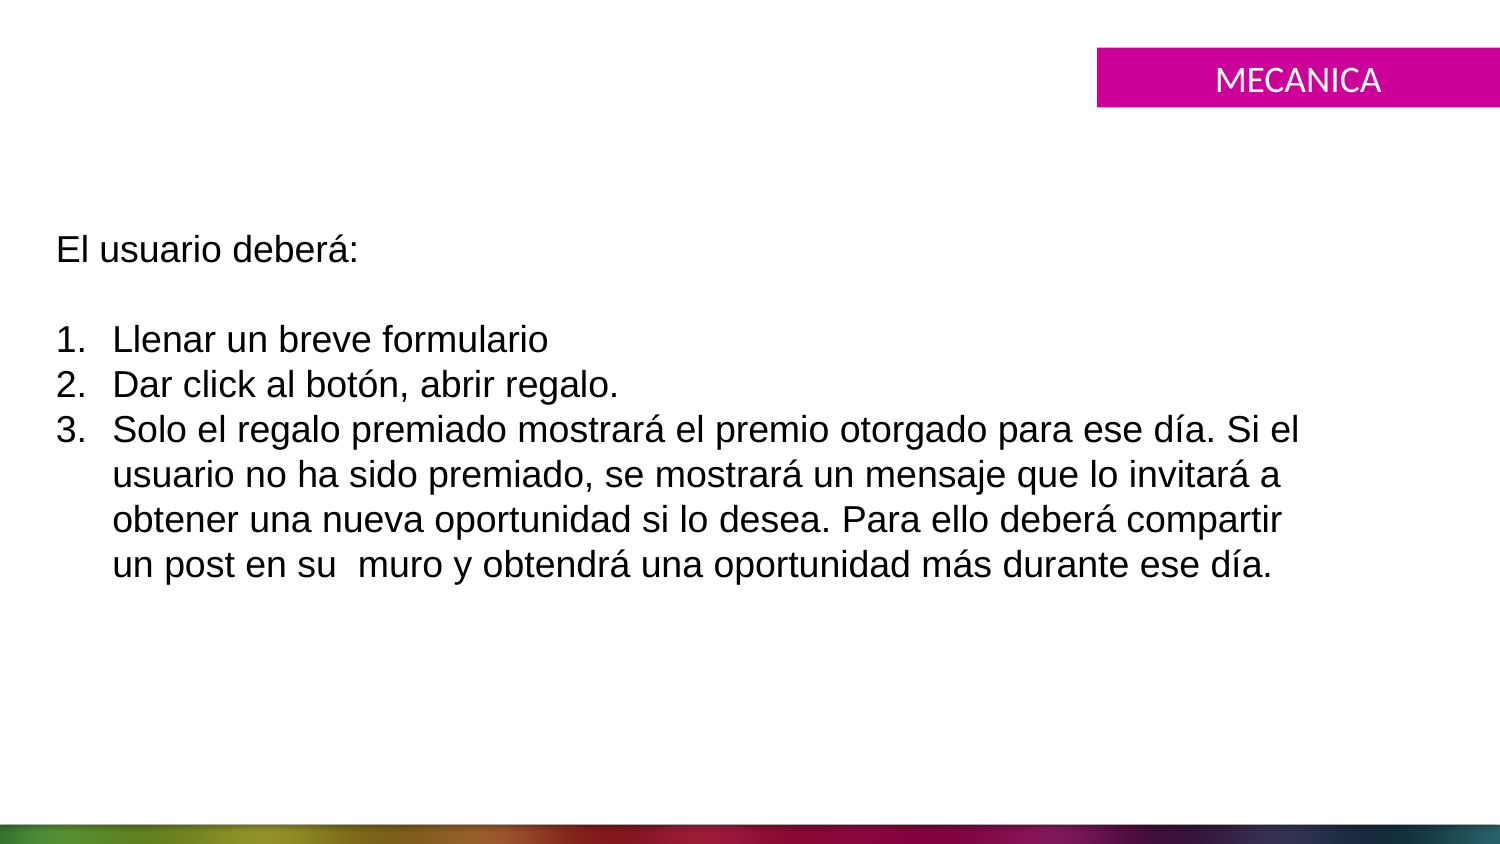

#
MECANICA
El usuario deberá:

Llenar un breve formulario
Dar click al botón, abrir regalo.
Solo el regalo premiado mostrará el premio otorgado para ese día. Si el usuario no ha sido premiado, se mostrará un mensaje que lo invitará a obtener una nueva oportunidad si lo desea. Para ello deberá compartir un post en su  muro y obtendrá una oportunidad más durante ese día.